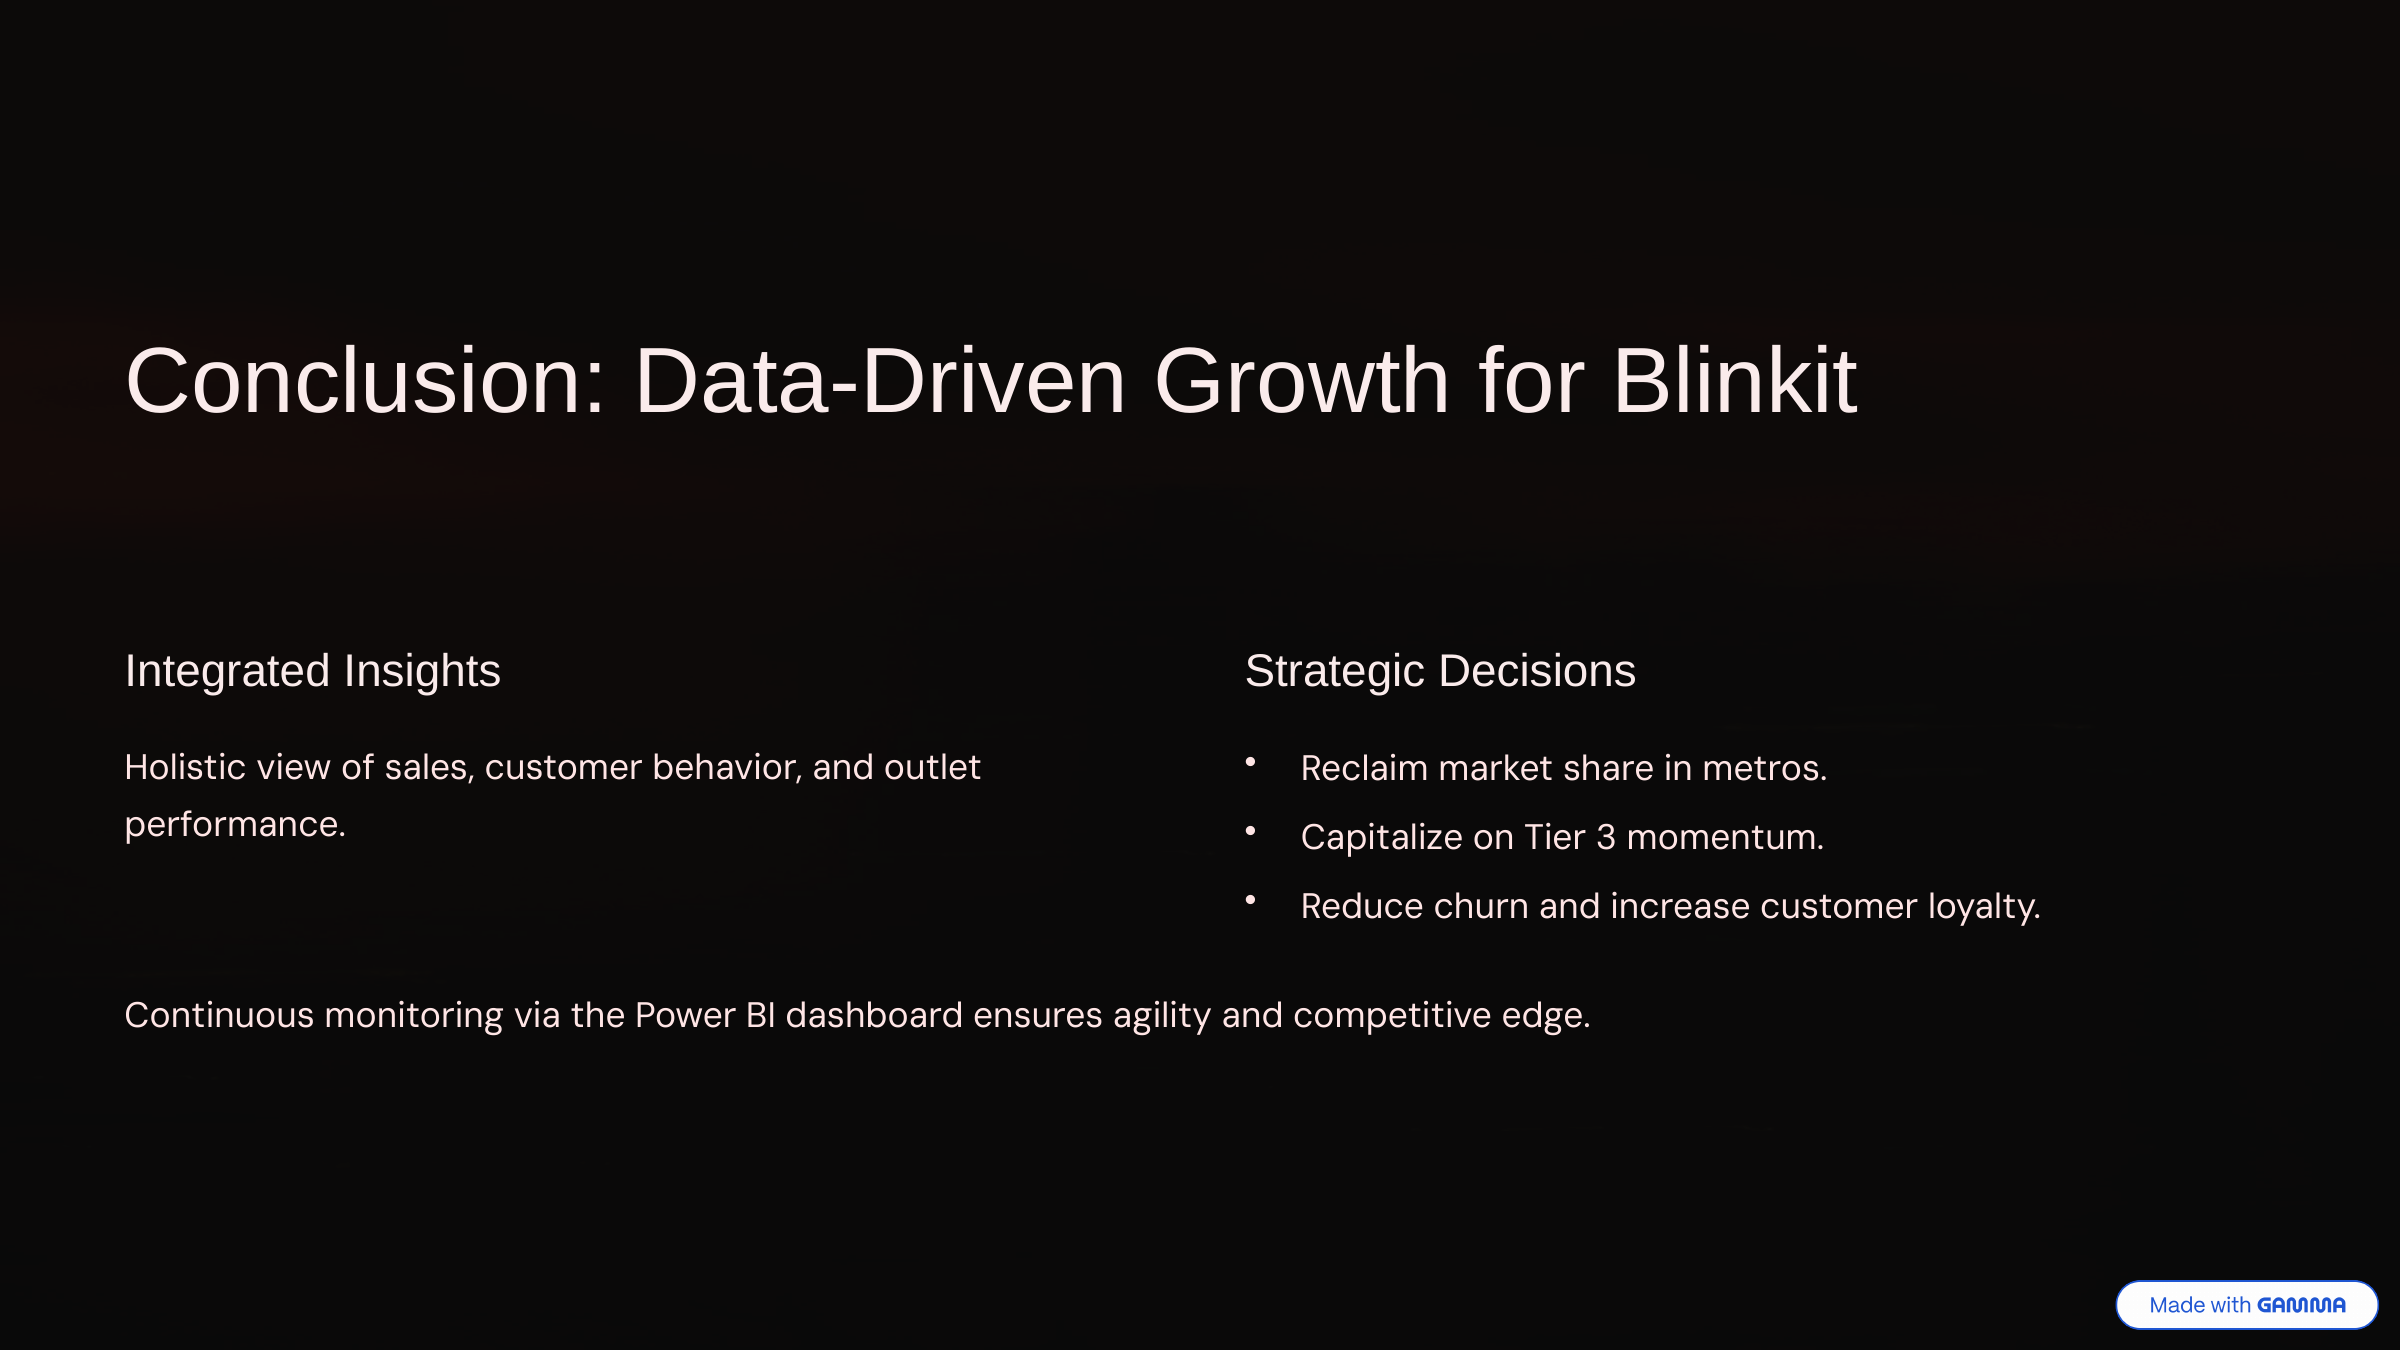

Conclusion: Data-Driven Growth for Blinkit
Integrated Insights
Strategic Decisions
Holistic view of sales, customer behavior, and outlet performance.
Reclaim market share in metros.
Capitalize on Tier 3 momentum.
Reduce churn and increase customer loyalty.
Continuous monitoring via the Power BI dashboard ensures agility and competitive edge.